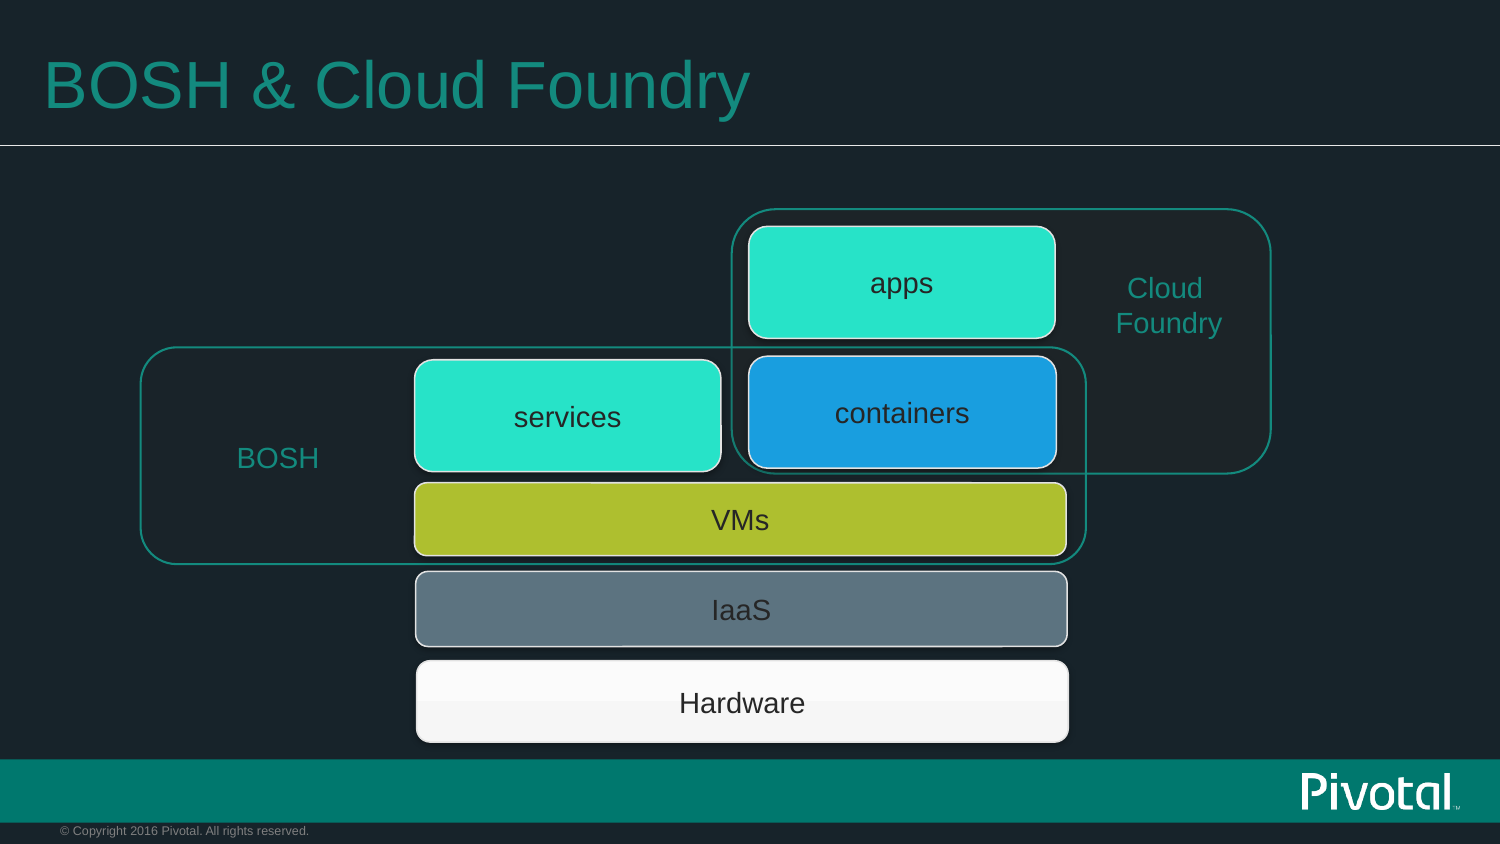

# BOSH & Cloud Foundry

apps
Cloud
 Foundry

containers
services
BOSH
VMs
IaaS
Hardware